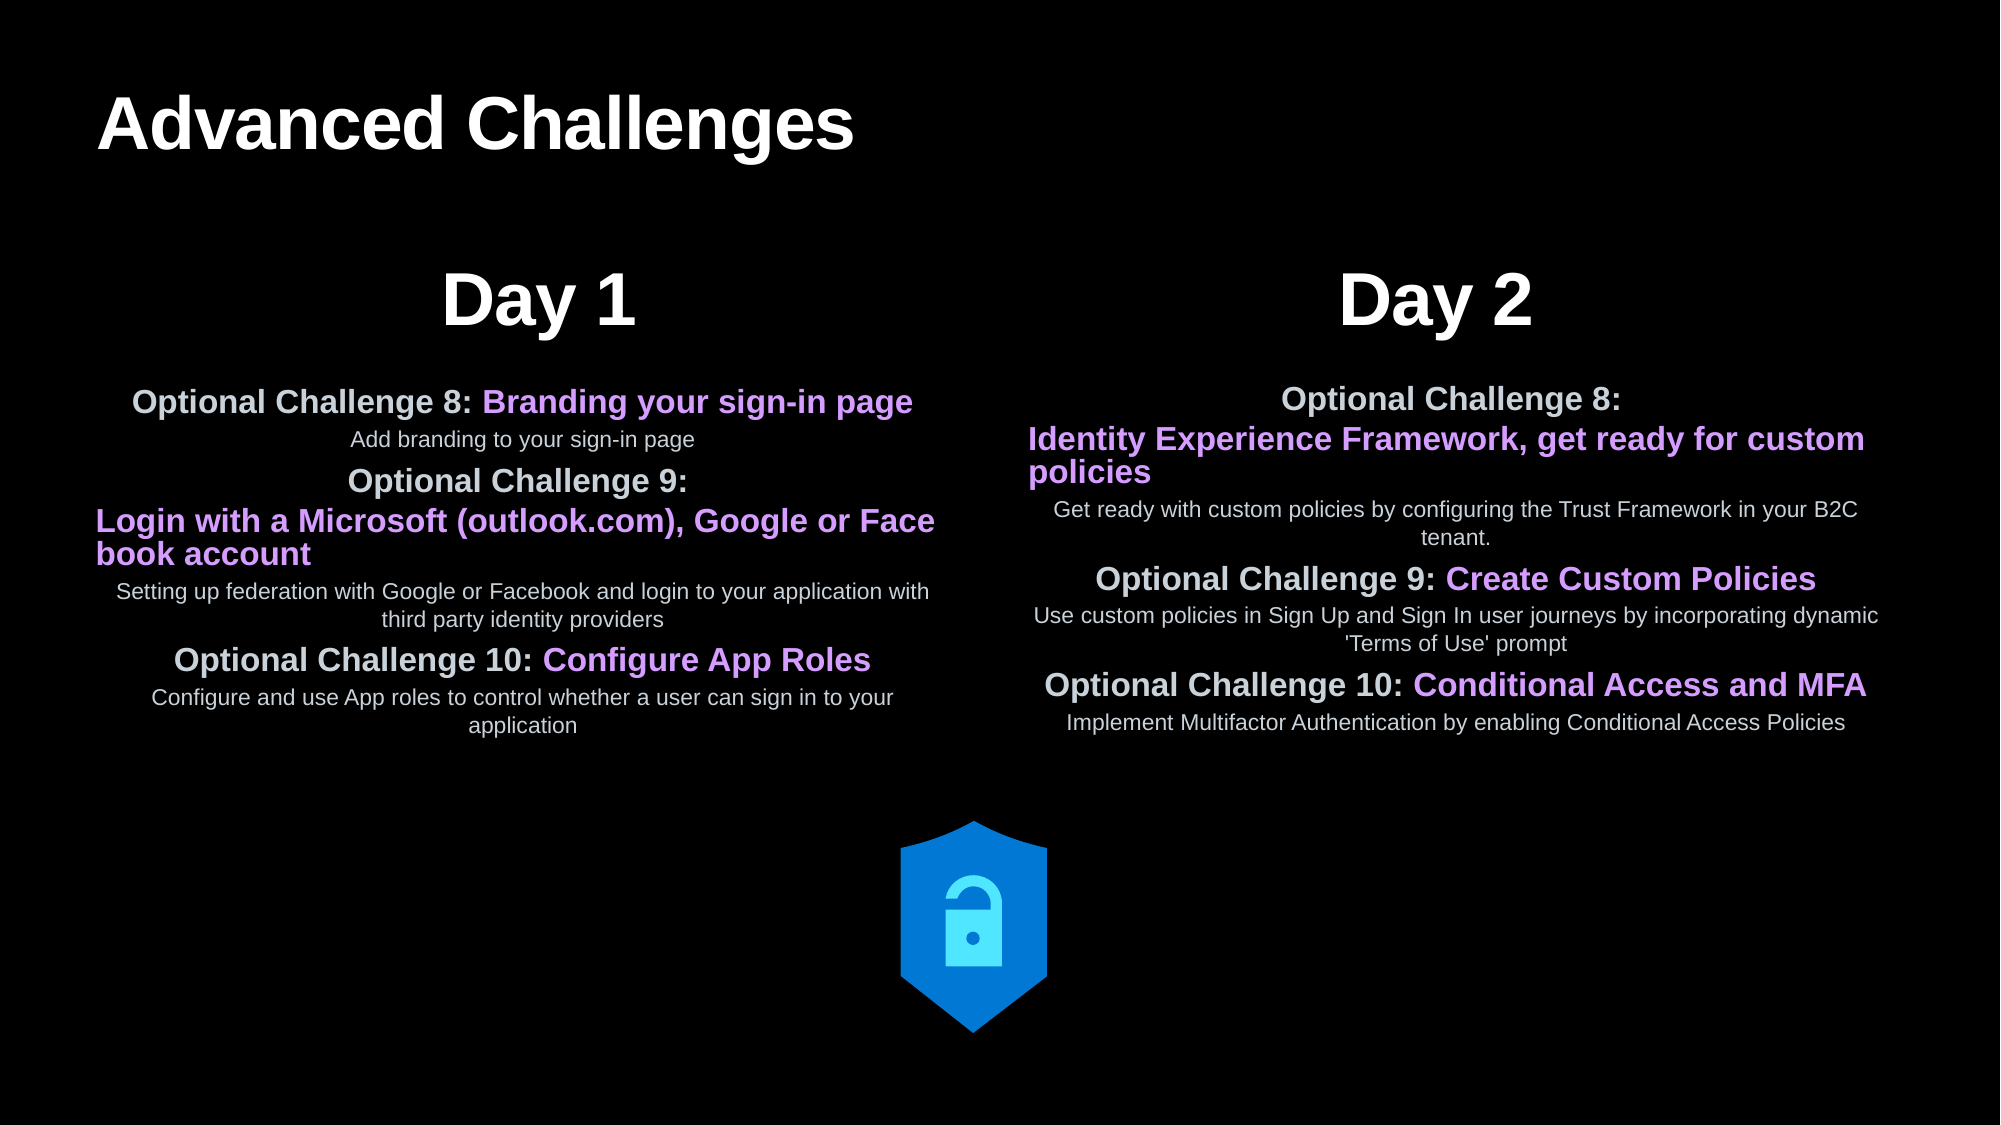

# Advanced Challenges
Day 1
Day 2
Optional Challenge 8: Identity Experience Framework, get ready for custom policies
Get ready with custom policies by configuring the Trust Framework in your B2C tenant.
Optional Challenge 9: Create Custom Policies
Use custom policies in Sign Up and Sign In user journeys by incorporating dynamic 'Terms of Use' prompt
Optional Challenge 10: Conditional Access and MFA
Implement Multifactor Authentication by enabling Conditional Access Policies

Optional Challenge 8: Branding your sign-in page
Add branding to your sign-in page
Optional Challenge 9: Login with a Microsoft (outlook.com), Google or Facebook account
Setting up federation with Google or Facebook and login to your application with third party identity providers
Optional Challenge 10: Configure App Roles
Configure and use App roles to control whether a user can sign in to your application